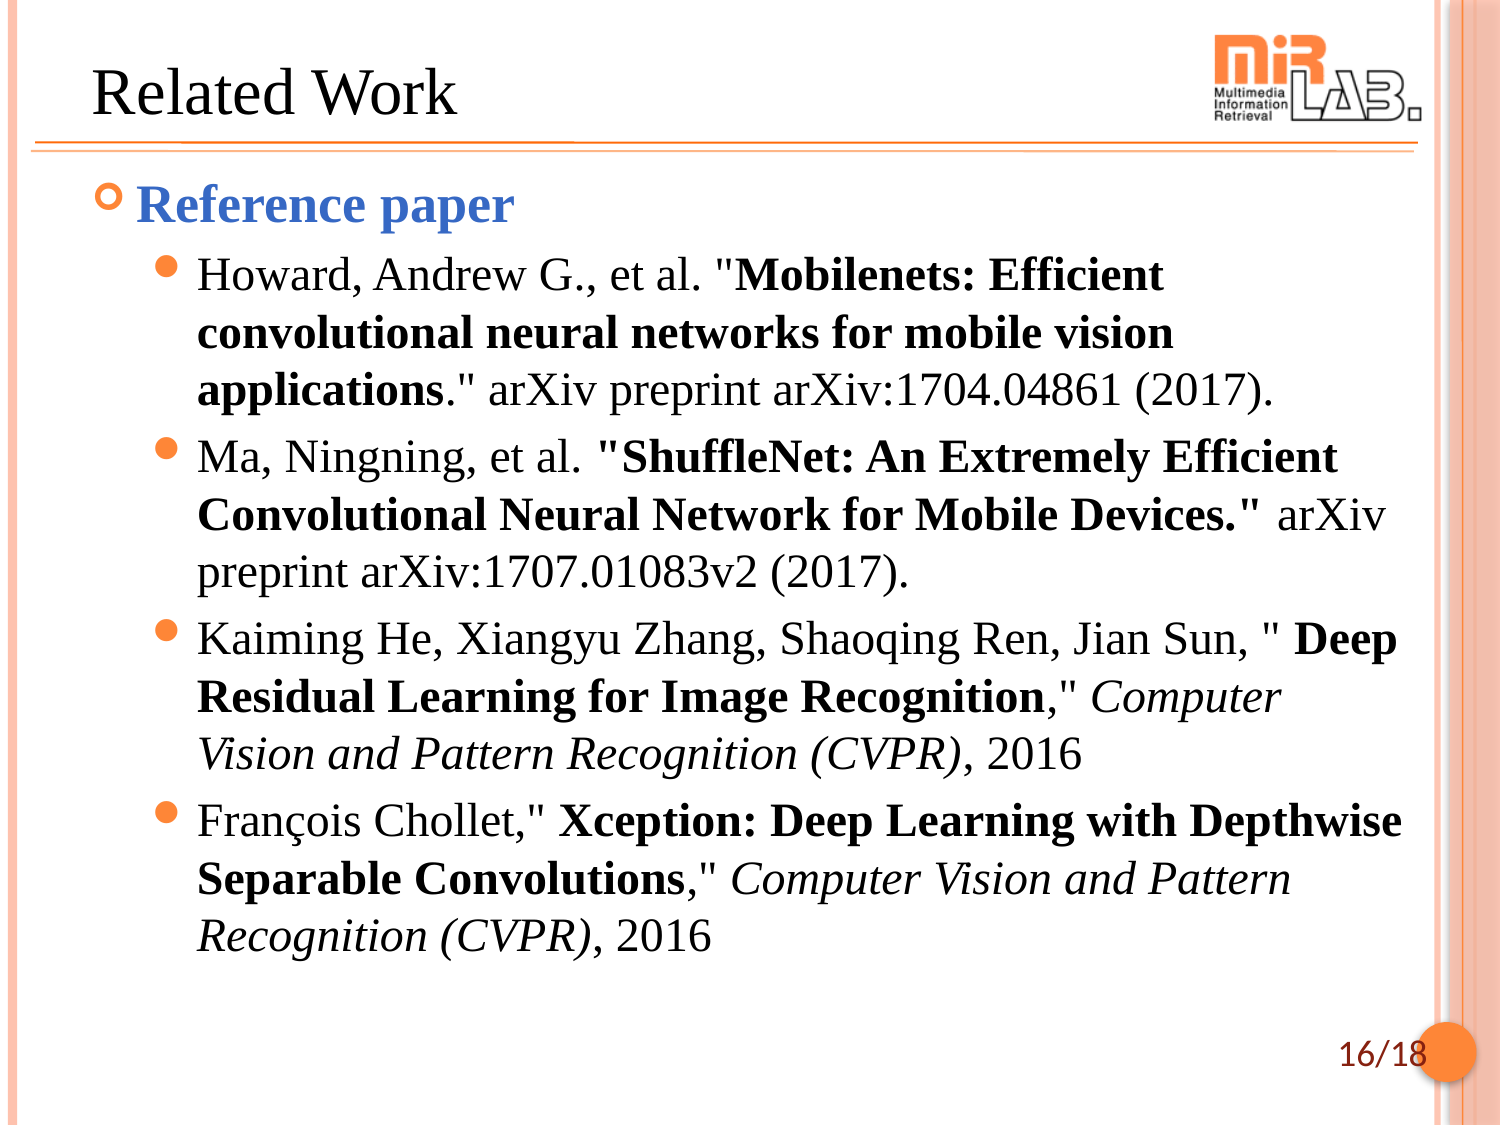

# Related Work
Reference paper
Howard, Andrew G., et al. "Mobilenets: Efficient convolutional neural networks for mobile vision applications." arXiv preprint arXiv:1704.04861 (2017).
Ma, Ningning, et al. "ShuffleNet: An Extremely Efficient Convolutional Neural Network for Mobile Devices." arXiv preprint arXiv:1707.01083v2 (2017).
Kaiming He, Xiangyu Zhang, Shaoqing Ren, Jian Sun, " Deep Residual Learning for Image Recognition," Computer Vision and Pattern Recognition (CVPR), 2016
François Chollet," Xception: Deep Learning with Depthwise Separable Convolutions," Computer Vision and Pattern Recognition (CVPR), 2016